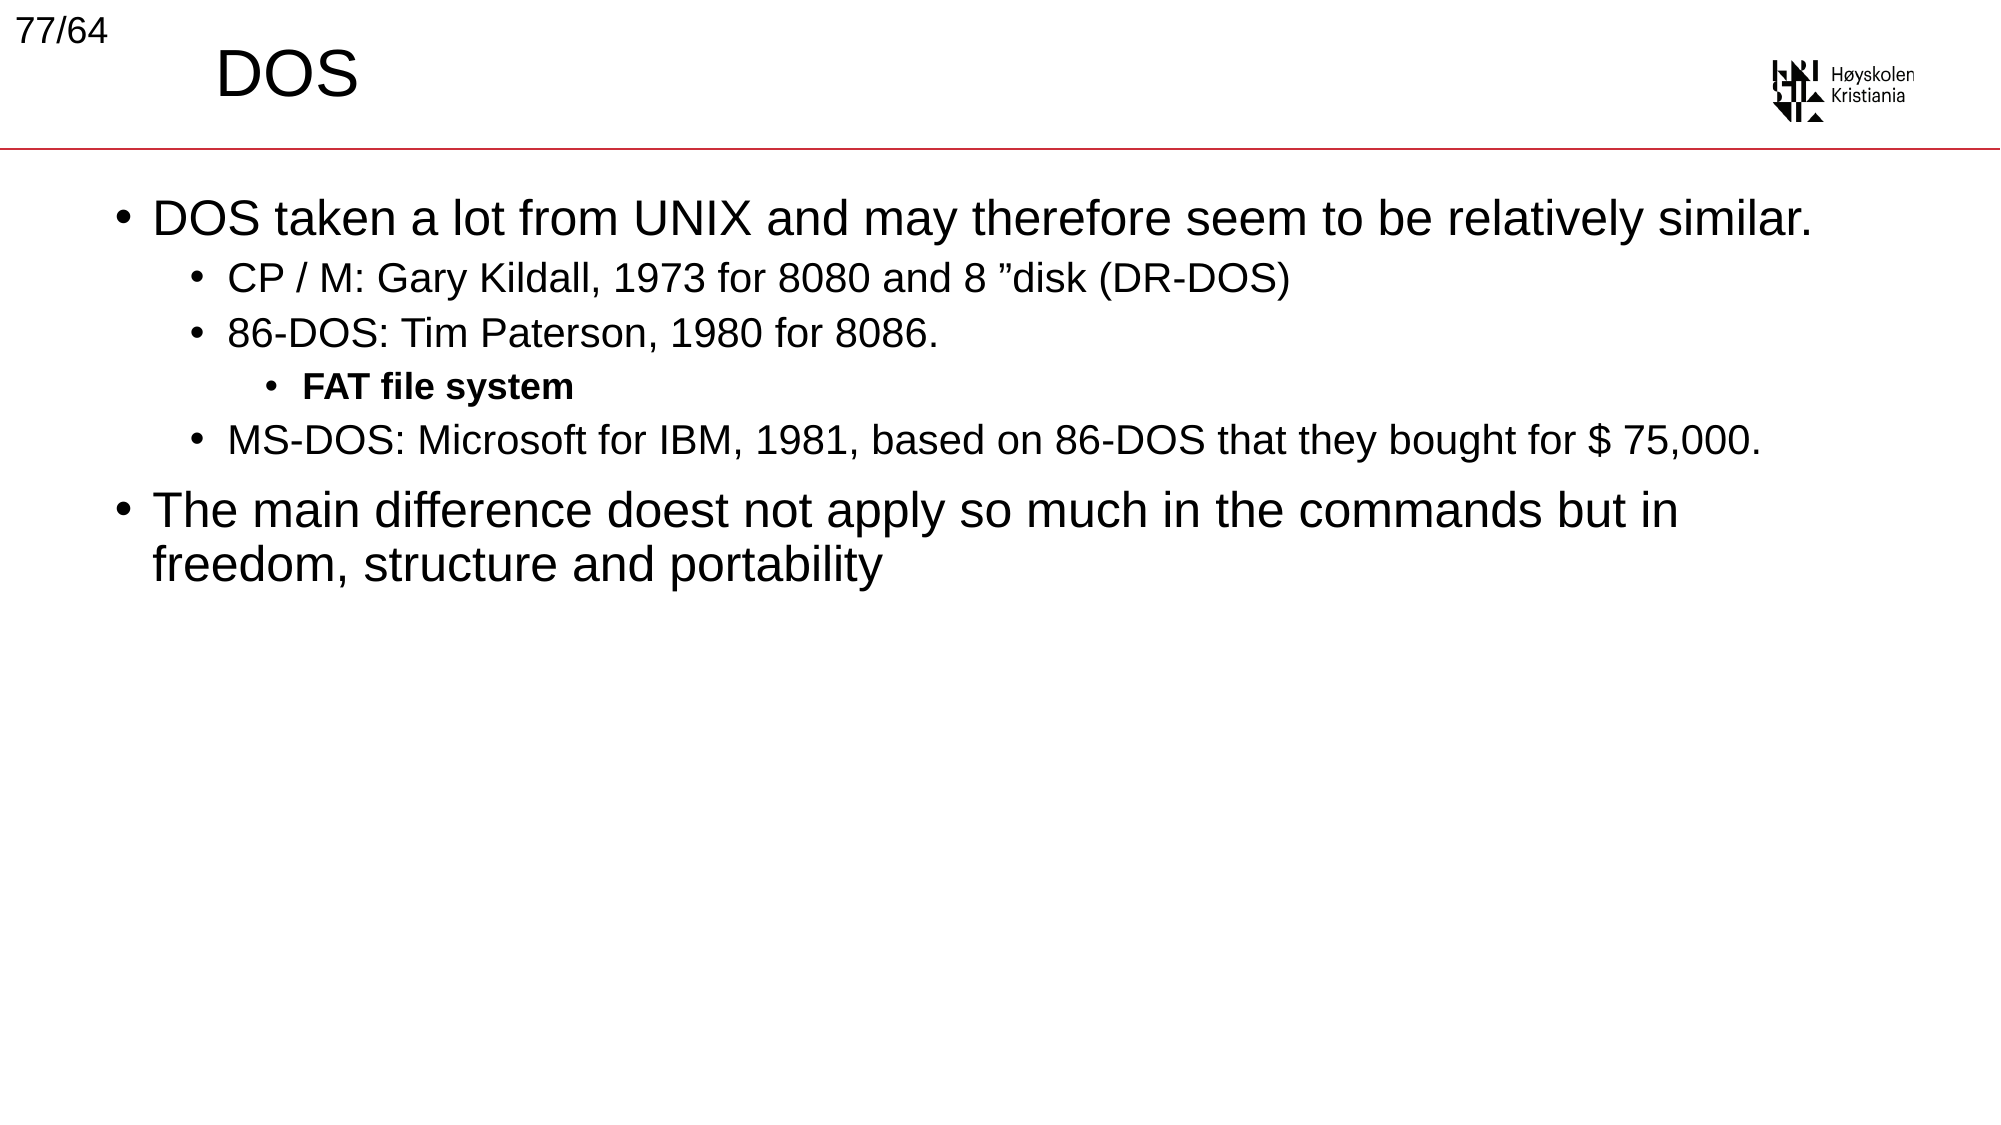

77/64
# DOS
DOS taken a lot from UNIX and may therefore seem to be relatively similar.
CP / M: Gary Kildall, 1973 for 8080 and 8 ”disk (DR-DOS)
86-DOS: Tim Paterson, 1980 for 8086.
FAT file system
MS-DOS: Microsoft for IBM, 1981, based on 86-DOS that they bought for $ 75,000.
The main difference doest not apply so much in the commands but in freedom, structure and portability